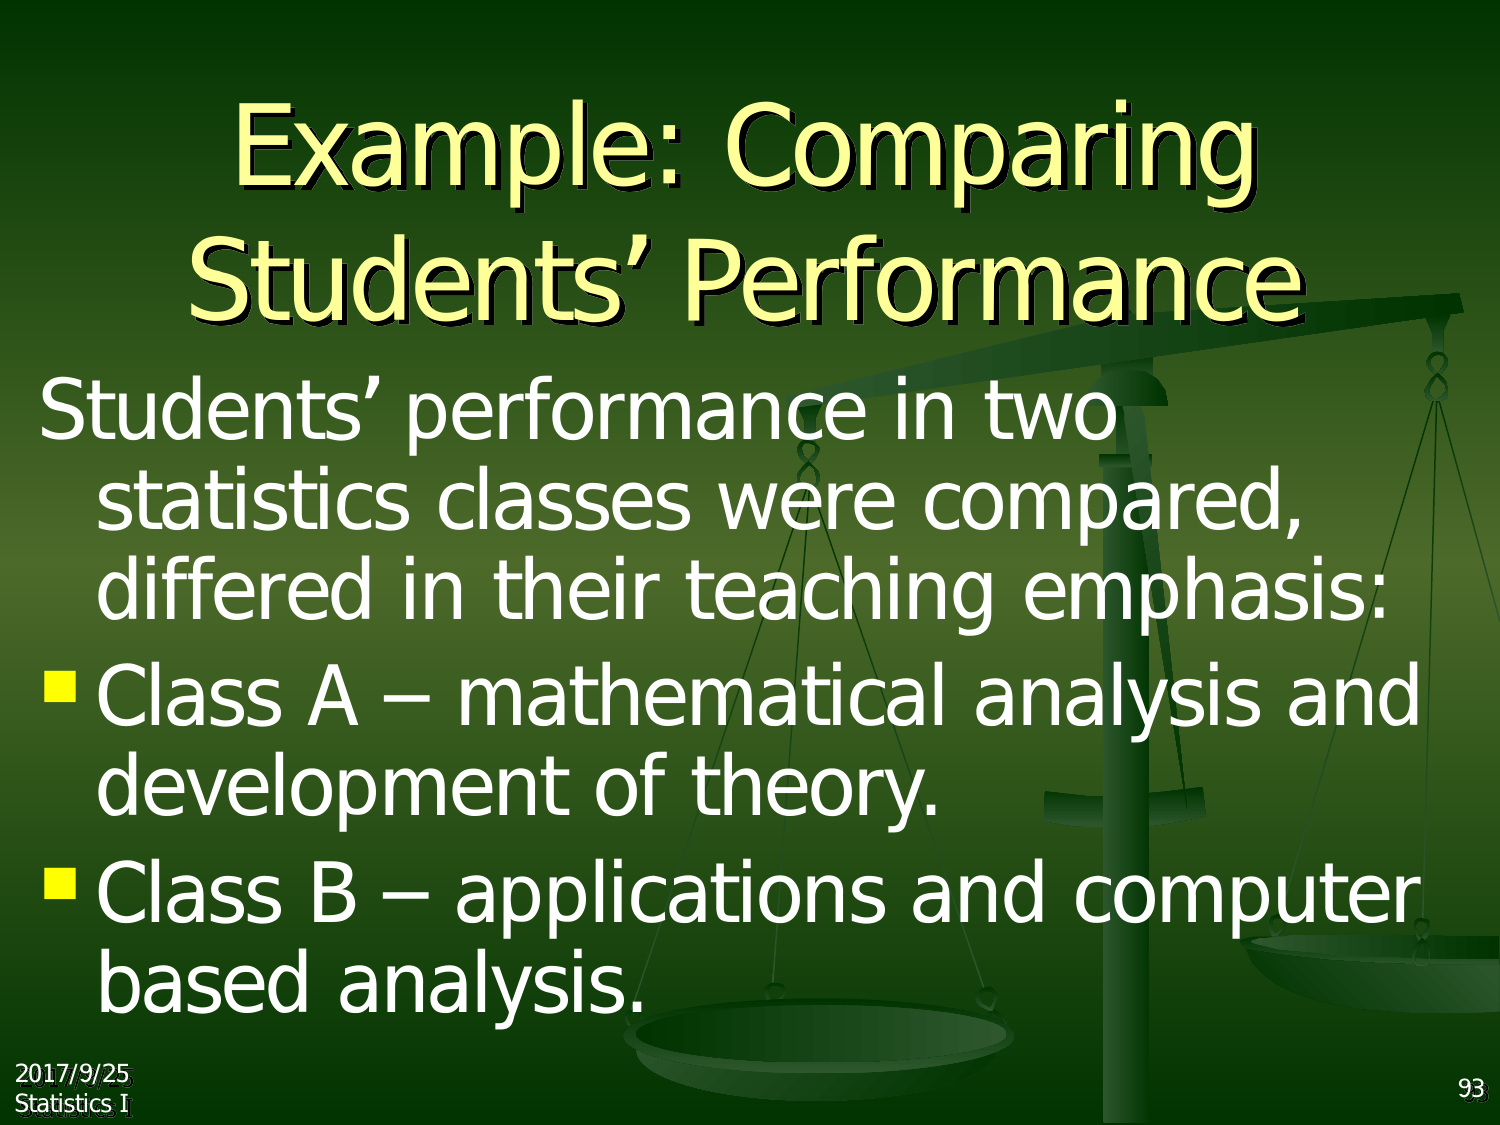

# Example: Comparing Students’ Performance
Students’ performance in two statistics classes were compared, differed in their teaching emphasis:
Class A – mathematical analysis and development of theory.
Class B – applications and computer based analysis.
2017/9/25
Statistics I
93